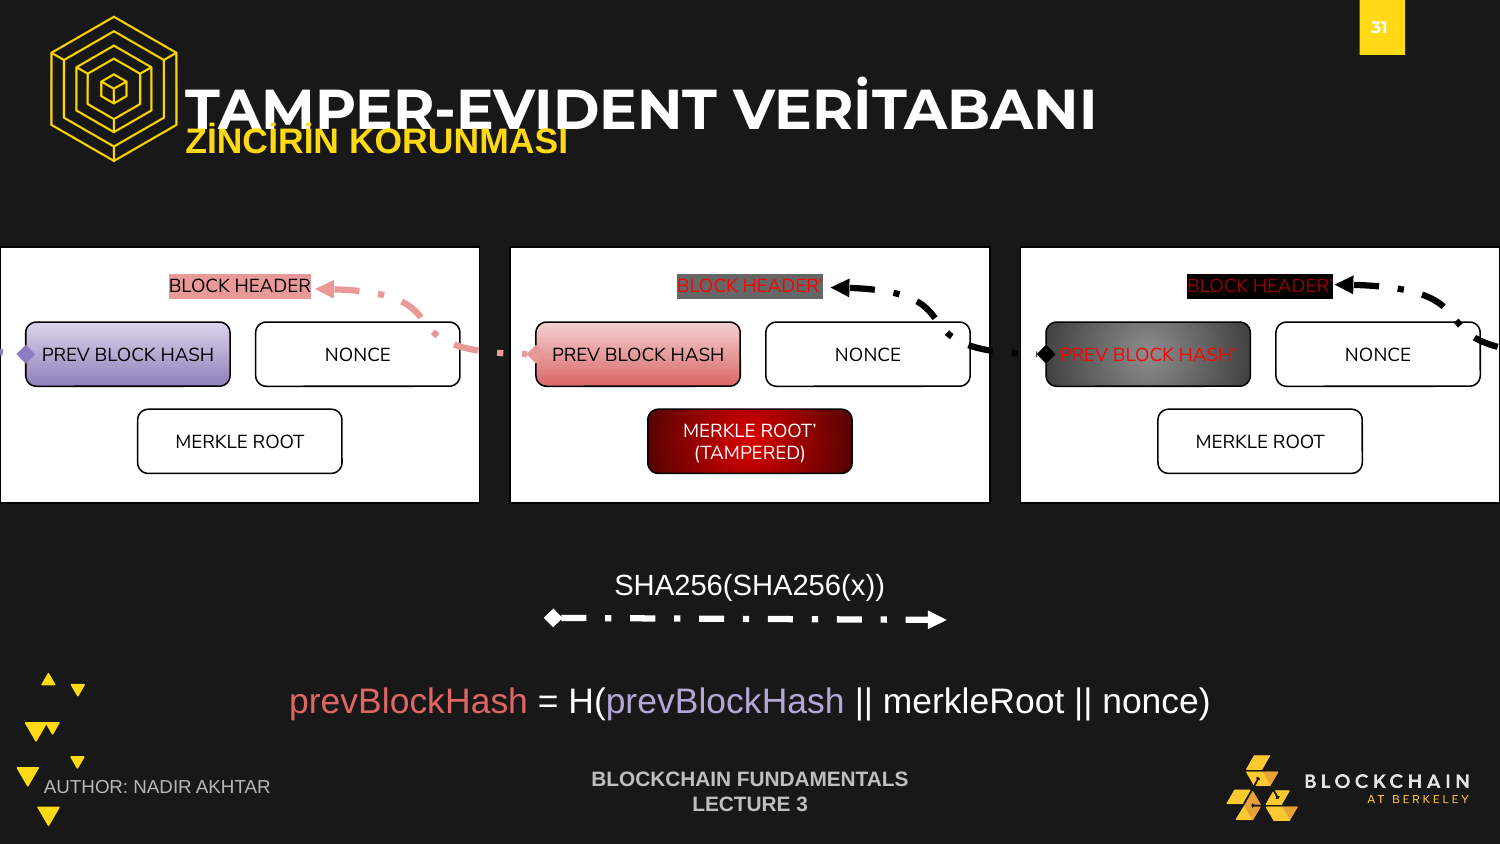

TAMPER-EVIDENT VERİTABANI
ZİNCİRİN KORUNMASI
BLOCK HEADER’

BLOCK HEADER’

BLOCK HEADER

PREV BLOCK HASH
NONCE
PREV BLOCK HASH
NONCE
PREV BLOCK HASH’
NONCE
MERKLE ROOT
MERKLE ROOT’ (TAMPERED)
MERKLE ROOT
SHA256(SHA256(x))
prevBlockHash = H(prevBlockHash || merkleRoot || nonce)

AUTHOR: NADIR AKHTAR
BLOCKCHAIN FUNDAMENTALS LECTURE 3